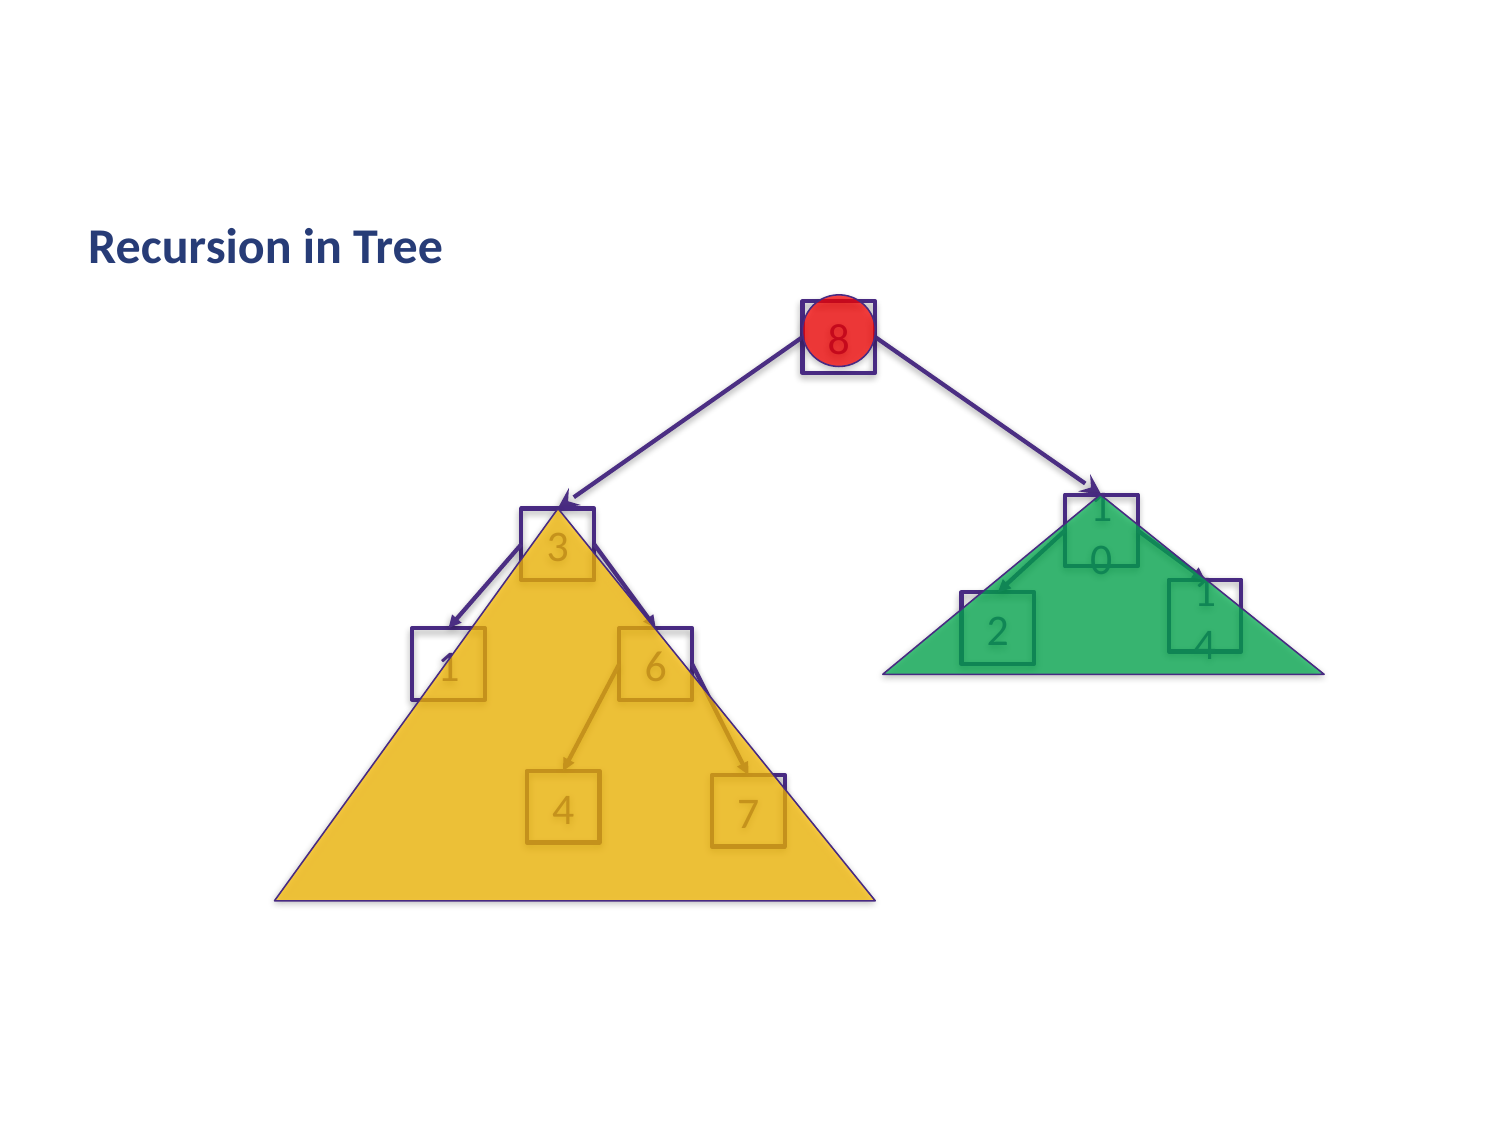

Recursion in Tree

8

10
14
2
3
1
6
4
7